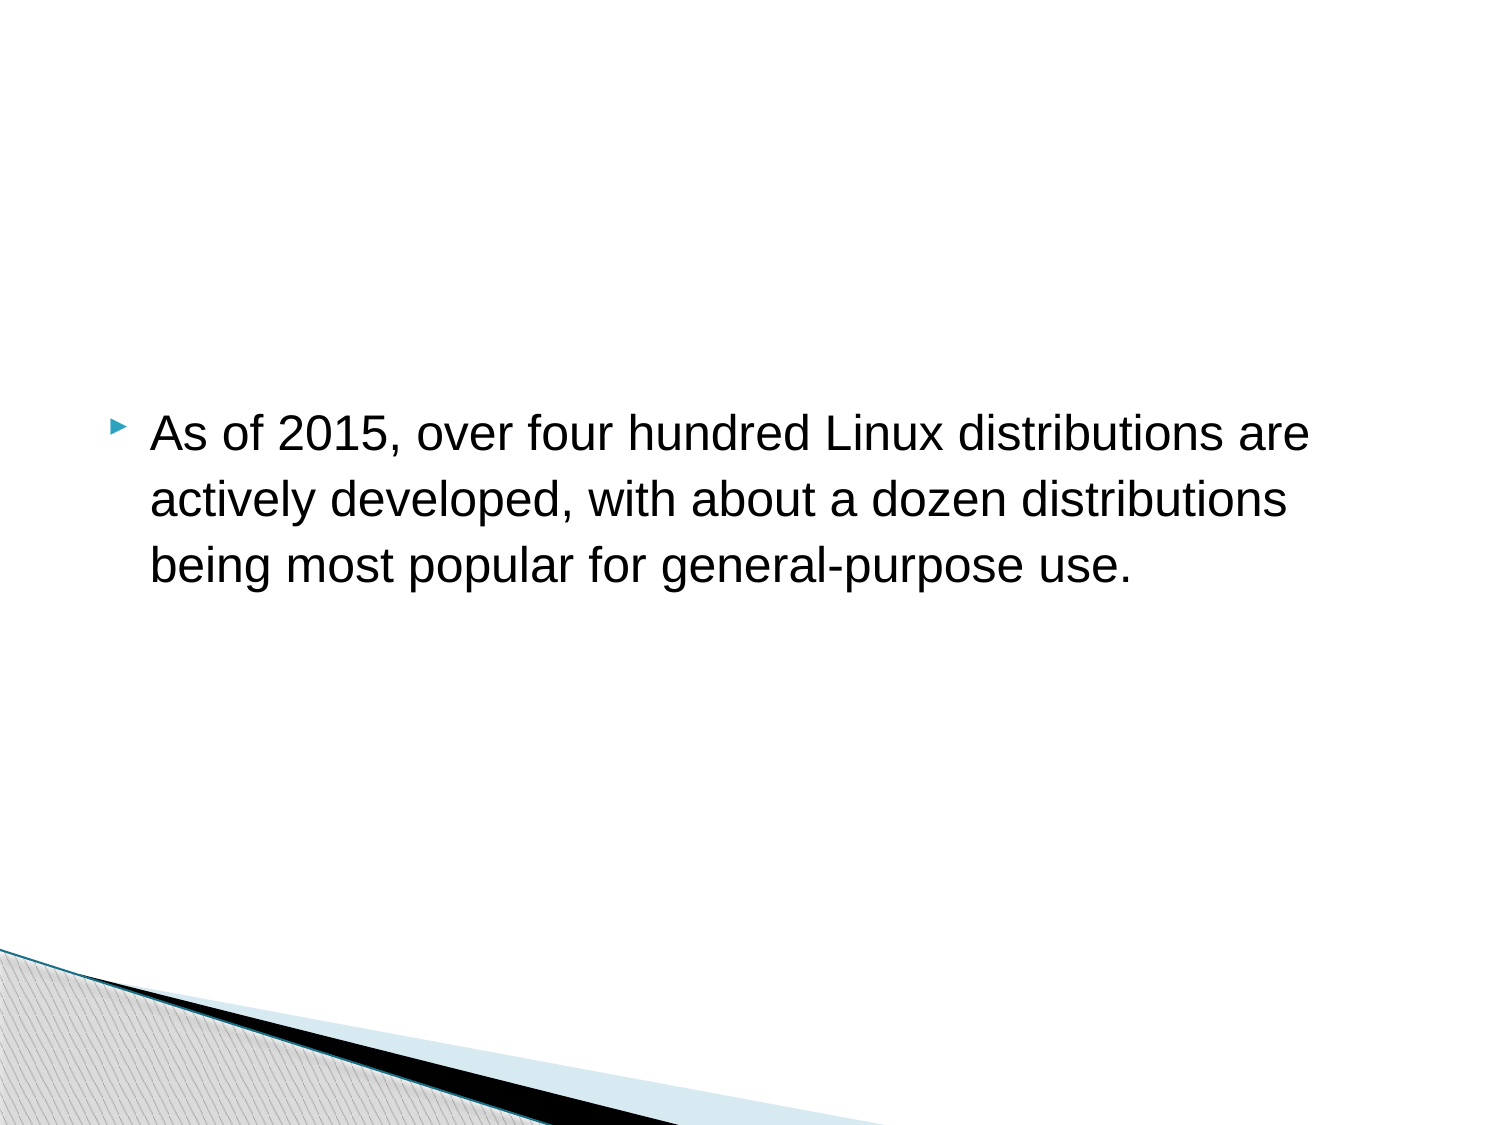

As of 2015, over four hundred Linux distributions are actively developed, with about a dozen distributions being most popular for general-purpose use.